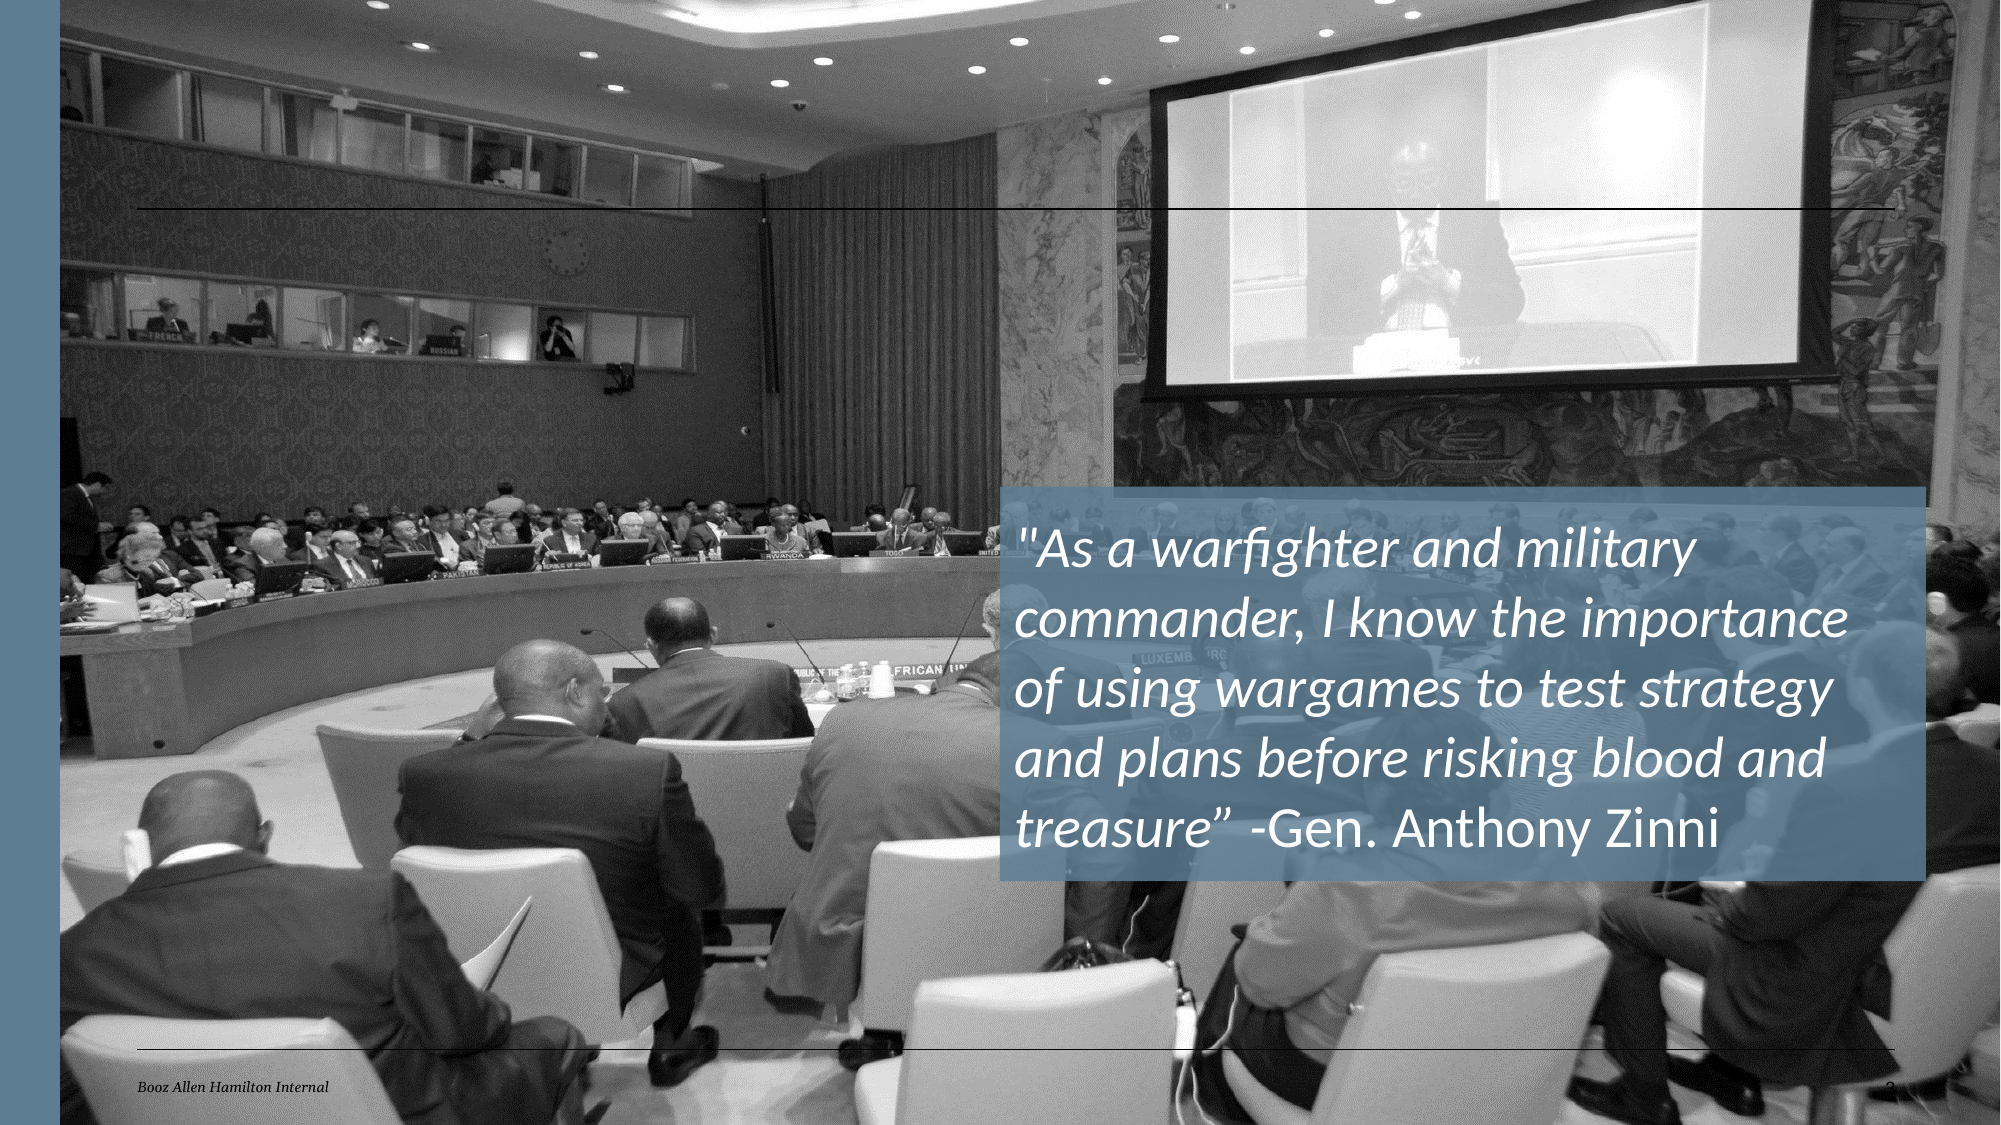

#

"As a warfighter and military commander, I know the importance of using wargames to test strategy and plans before risking blood and treasure” -Gen. Anthony Zinni
Booz Allen Hamilton Internal
3